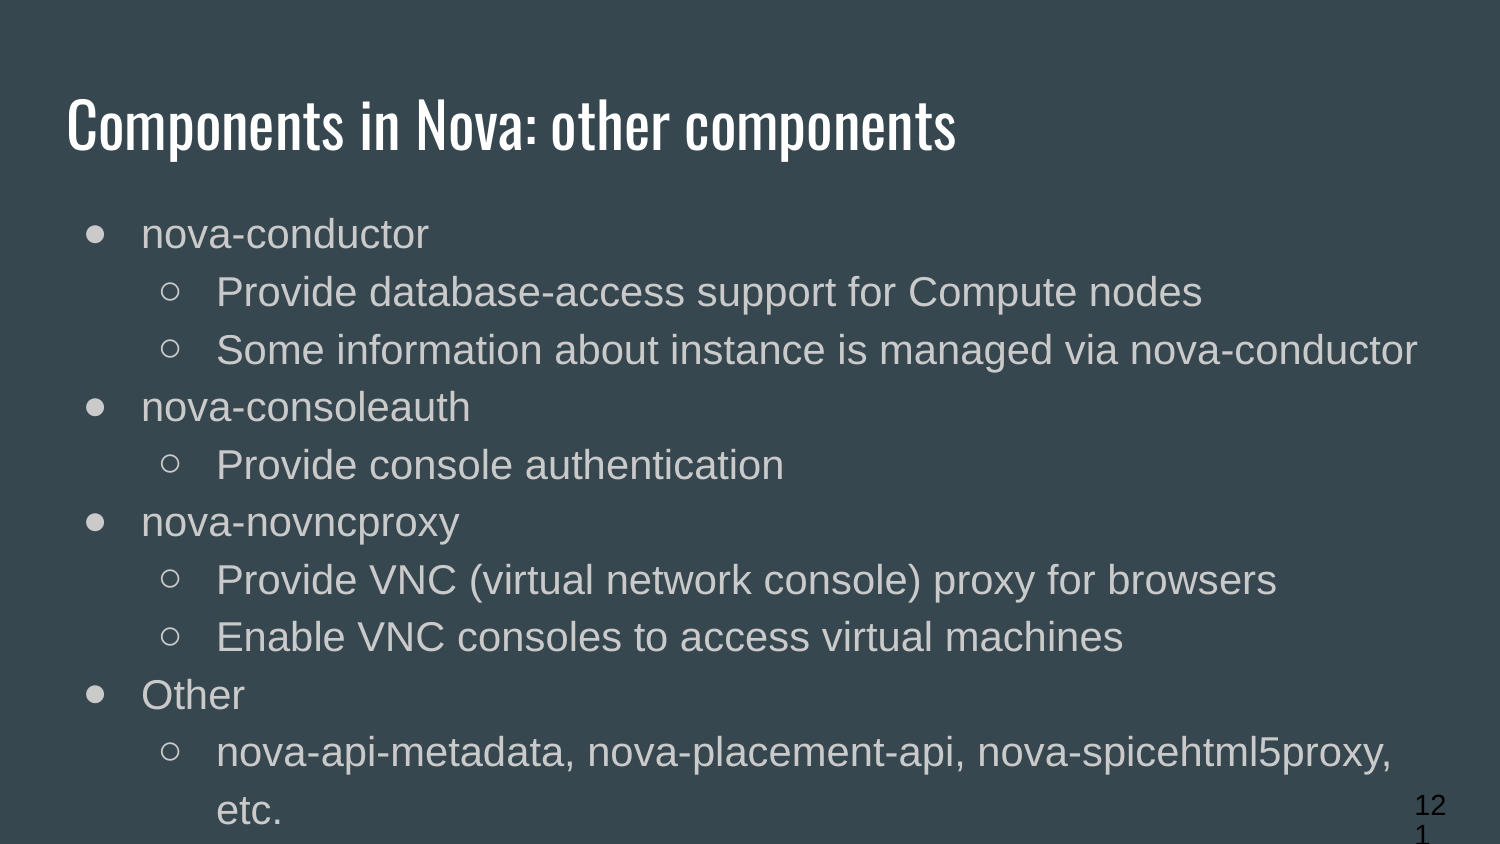

# Components in Nova: other components
nova-conductor
Provide database-access support for Compute nodes
Some information about instance is managed via nova-conductor
nova-consoleauth
Provide console authentication
nova-novncproxy
Provide VNC (virtual network console) proxy for browsers
Enable VNC consoles to access virtual machines
Other
nova-api-metadata, nova-placement-api, nova-spicehtml5proxy, etc.

121